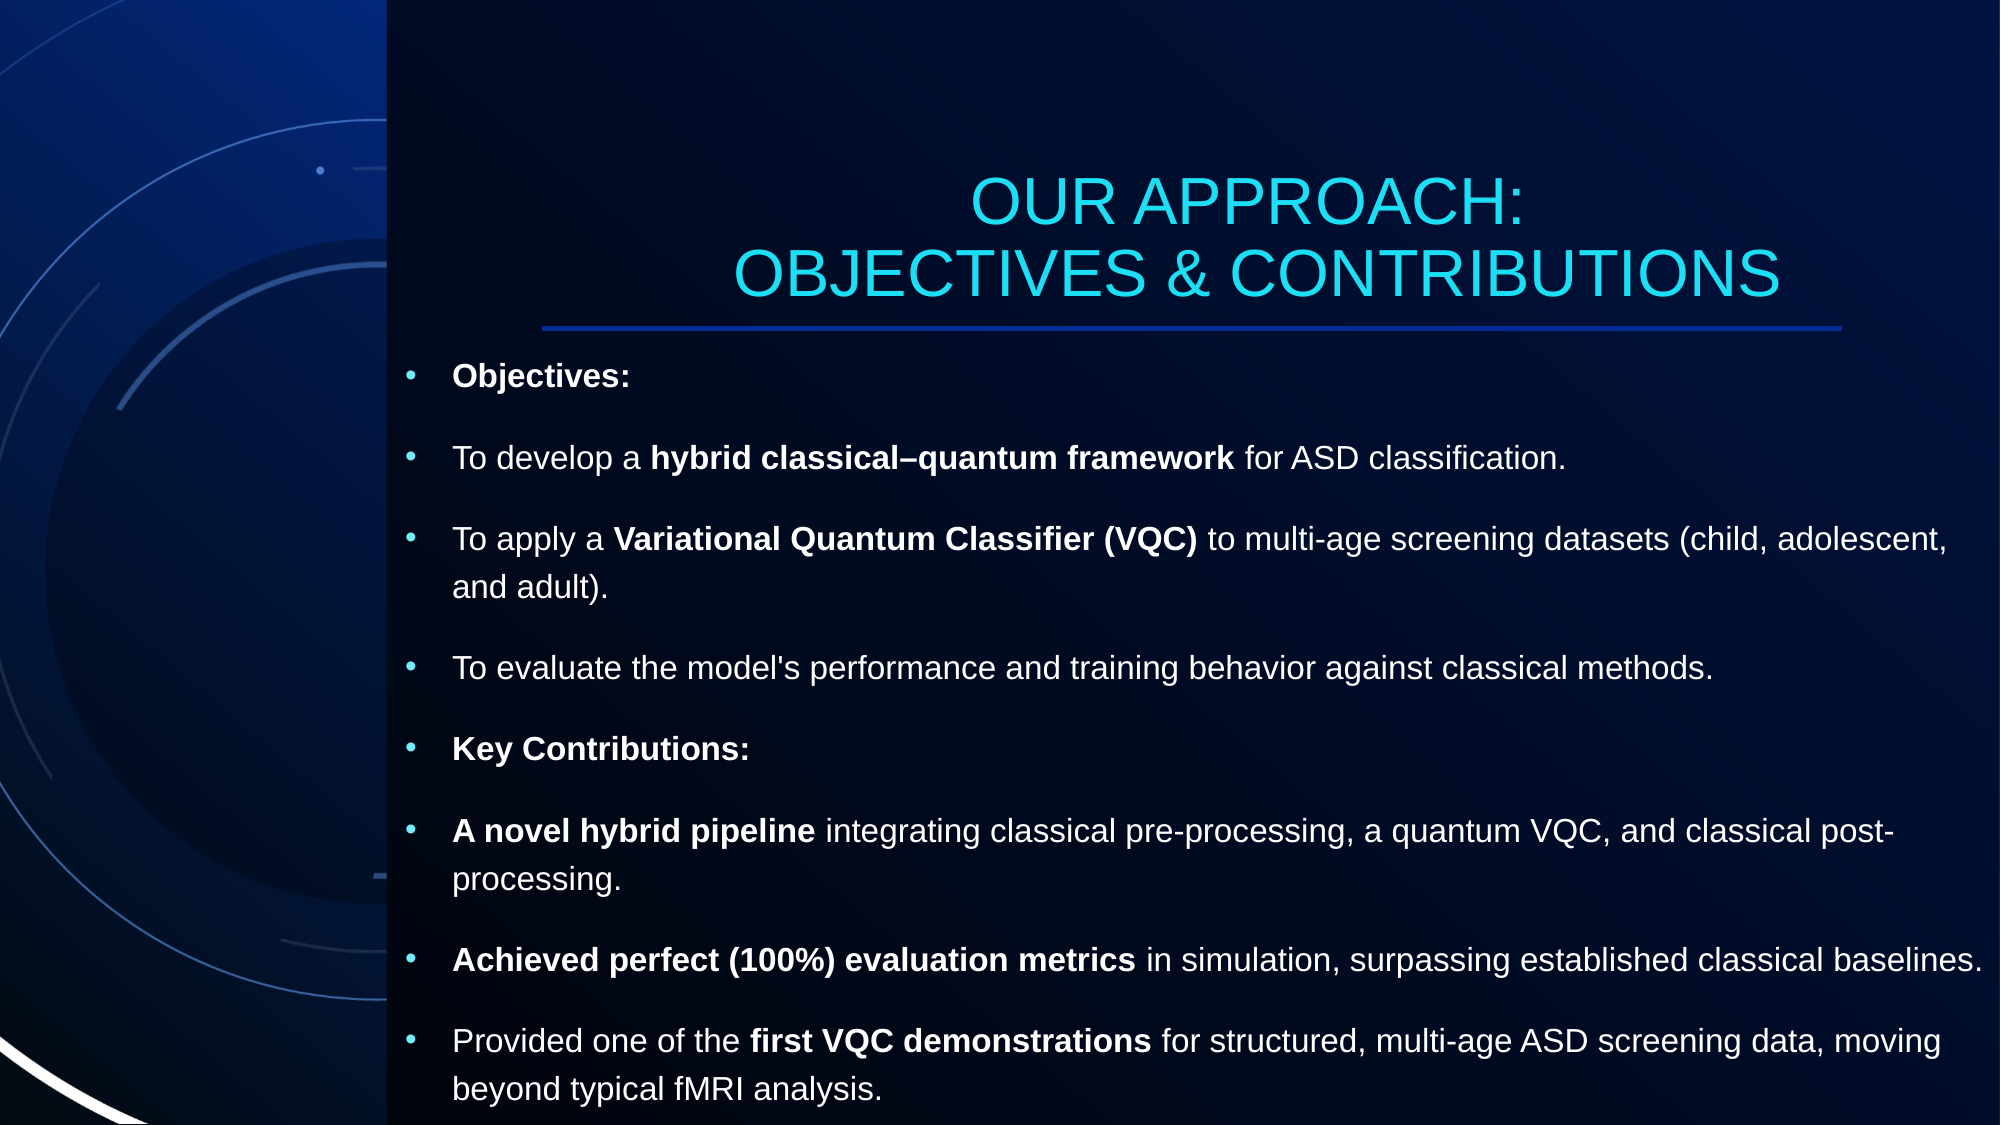

# Our Approach: Objectives & Contributions
Objectives:
To develop a hybrid classical–quantum framework for ASD classification.
To apply a Variational Quantum Classifier (VQC) to multi-age screening datasets (child, adolescent, and adult).
To evaluate the model's performance and training behavior against classical methods.
Key Contributions:
A novel hybrid pipeline integrating classical pre-processing, a quantum VQC, and classical post-processing.
Achieved perfect (100%) evaluation metrics in simulation, surpassing established classical baselines.
Provided one of the first VQC demonstrations for structured, multi-age ASD screening data, moving beyond typical fMRI analysis.